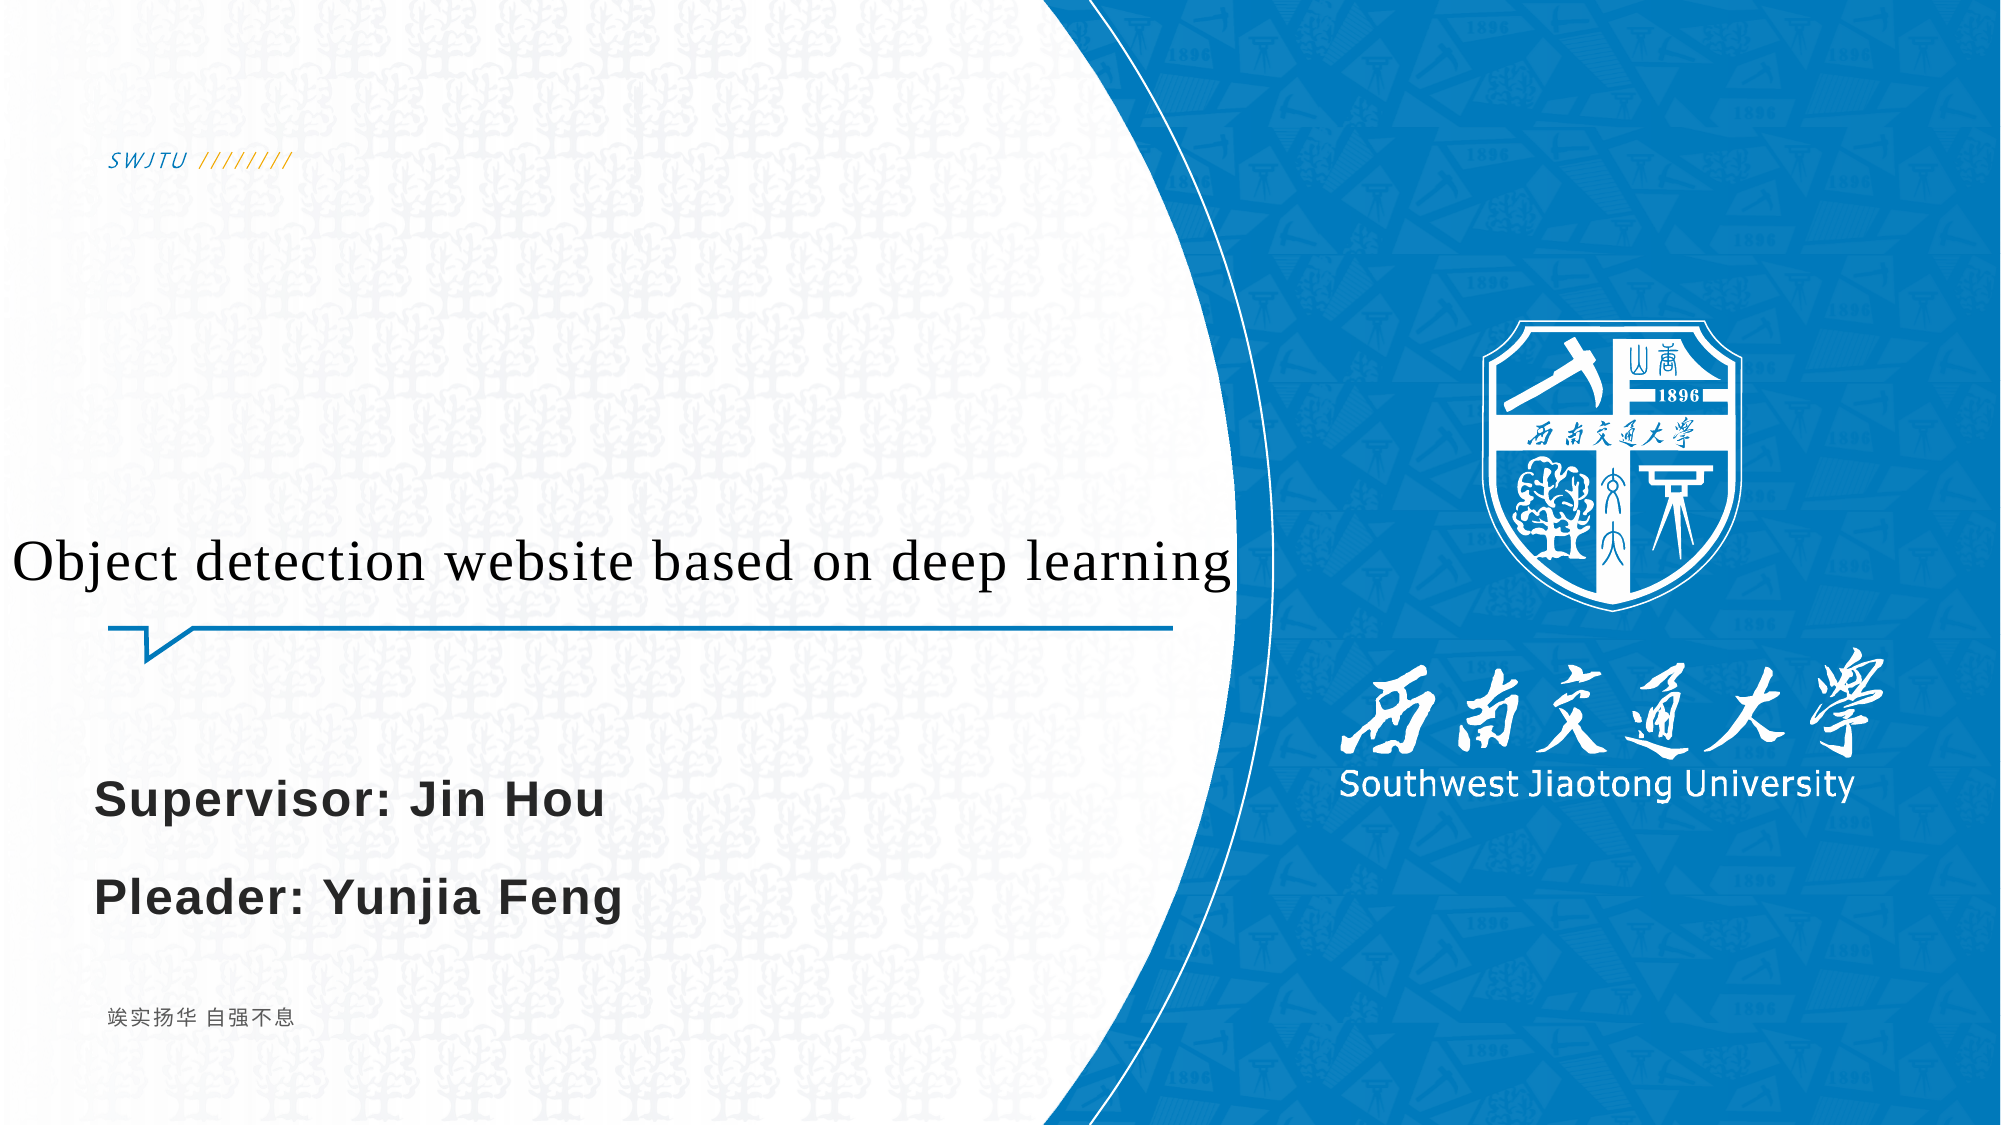

# Object detection website based on deep learning
Supervisor: Jin Hou
Pleader: Yunjia Feng